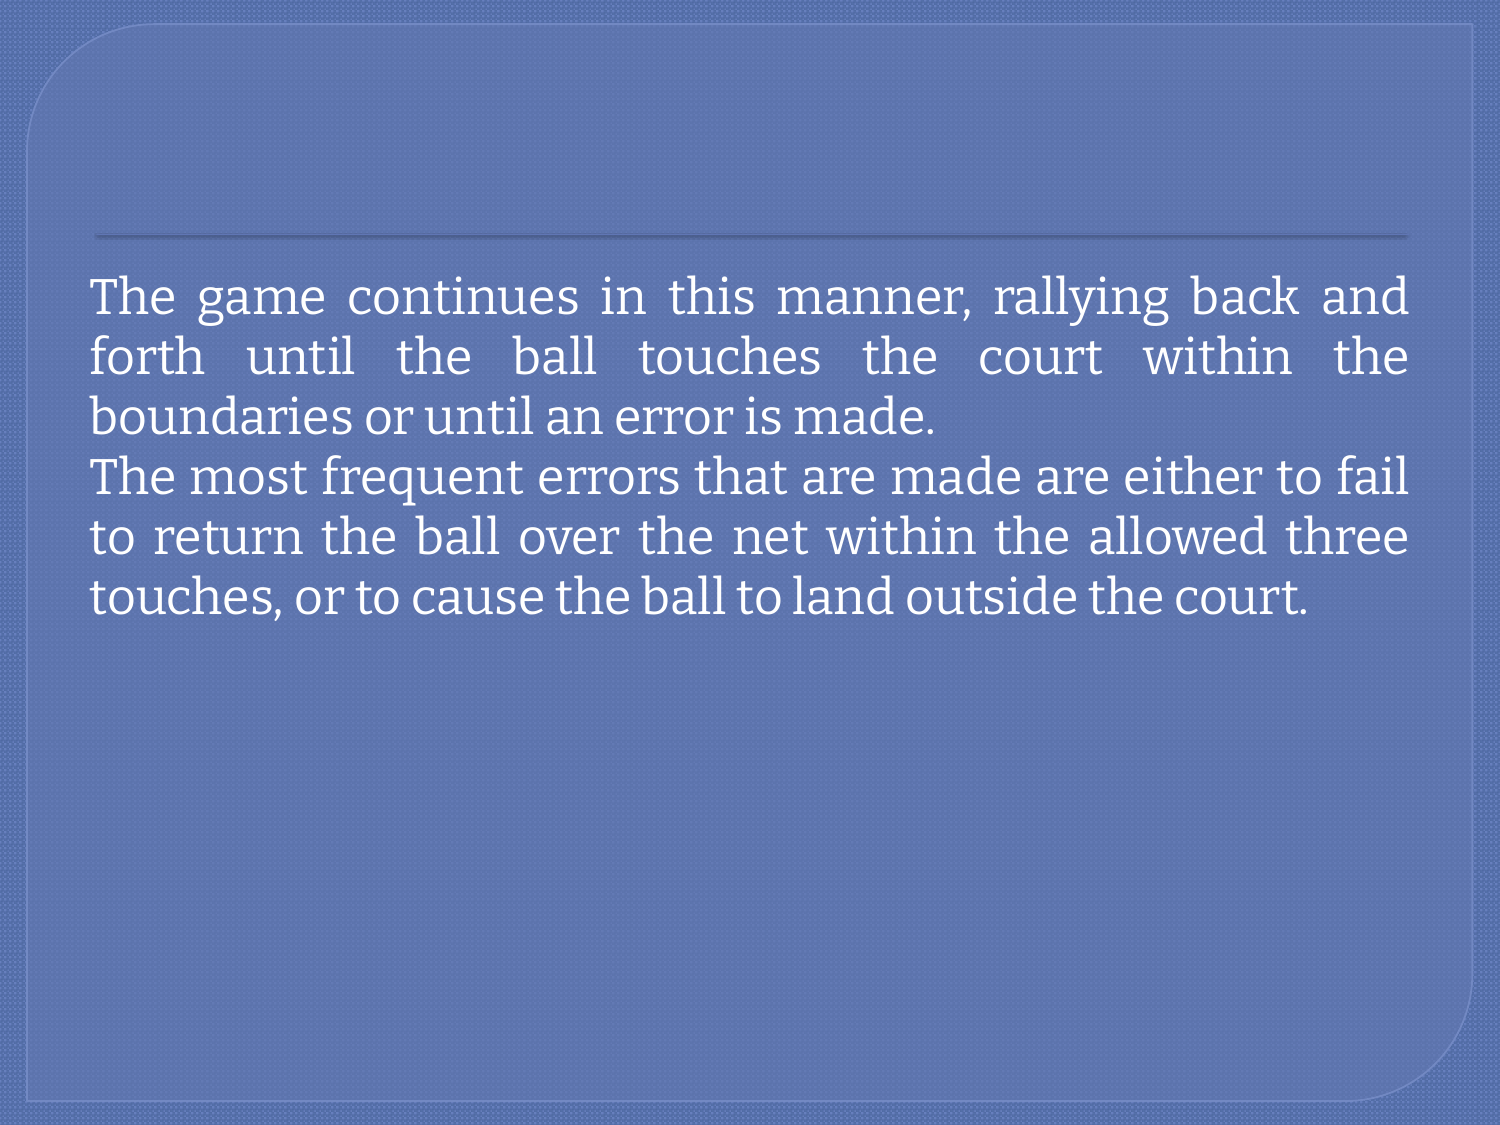

The game continues in this manner, rallying back and forth until the ball touches the court within the boundaries or until an error is made.
The most frequent errors that are made are either to fail to return the ball over the net within the allowed three touches, or to cause the ball to land outside the court.